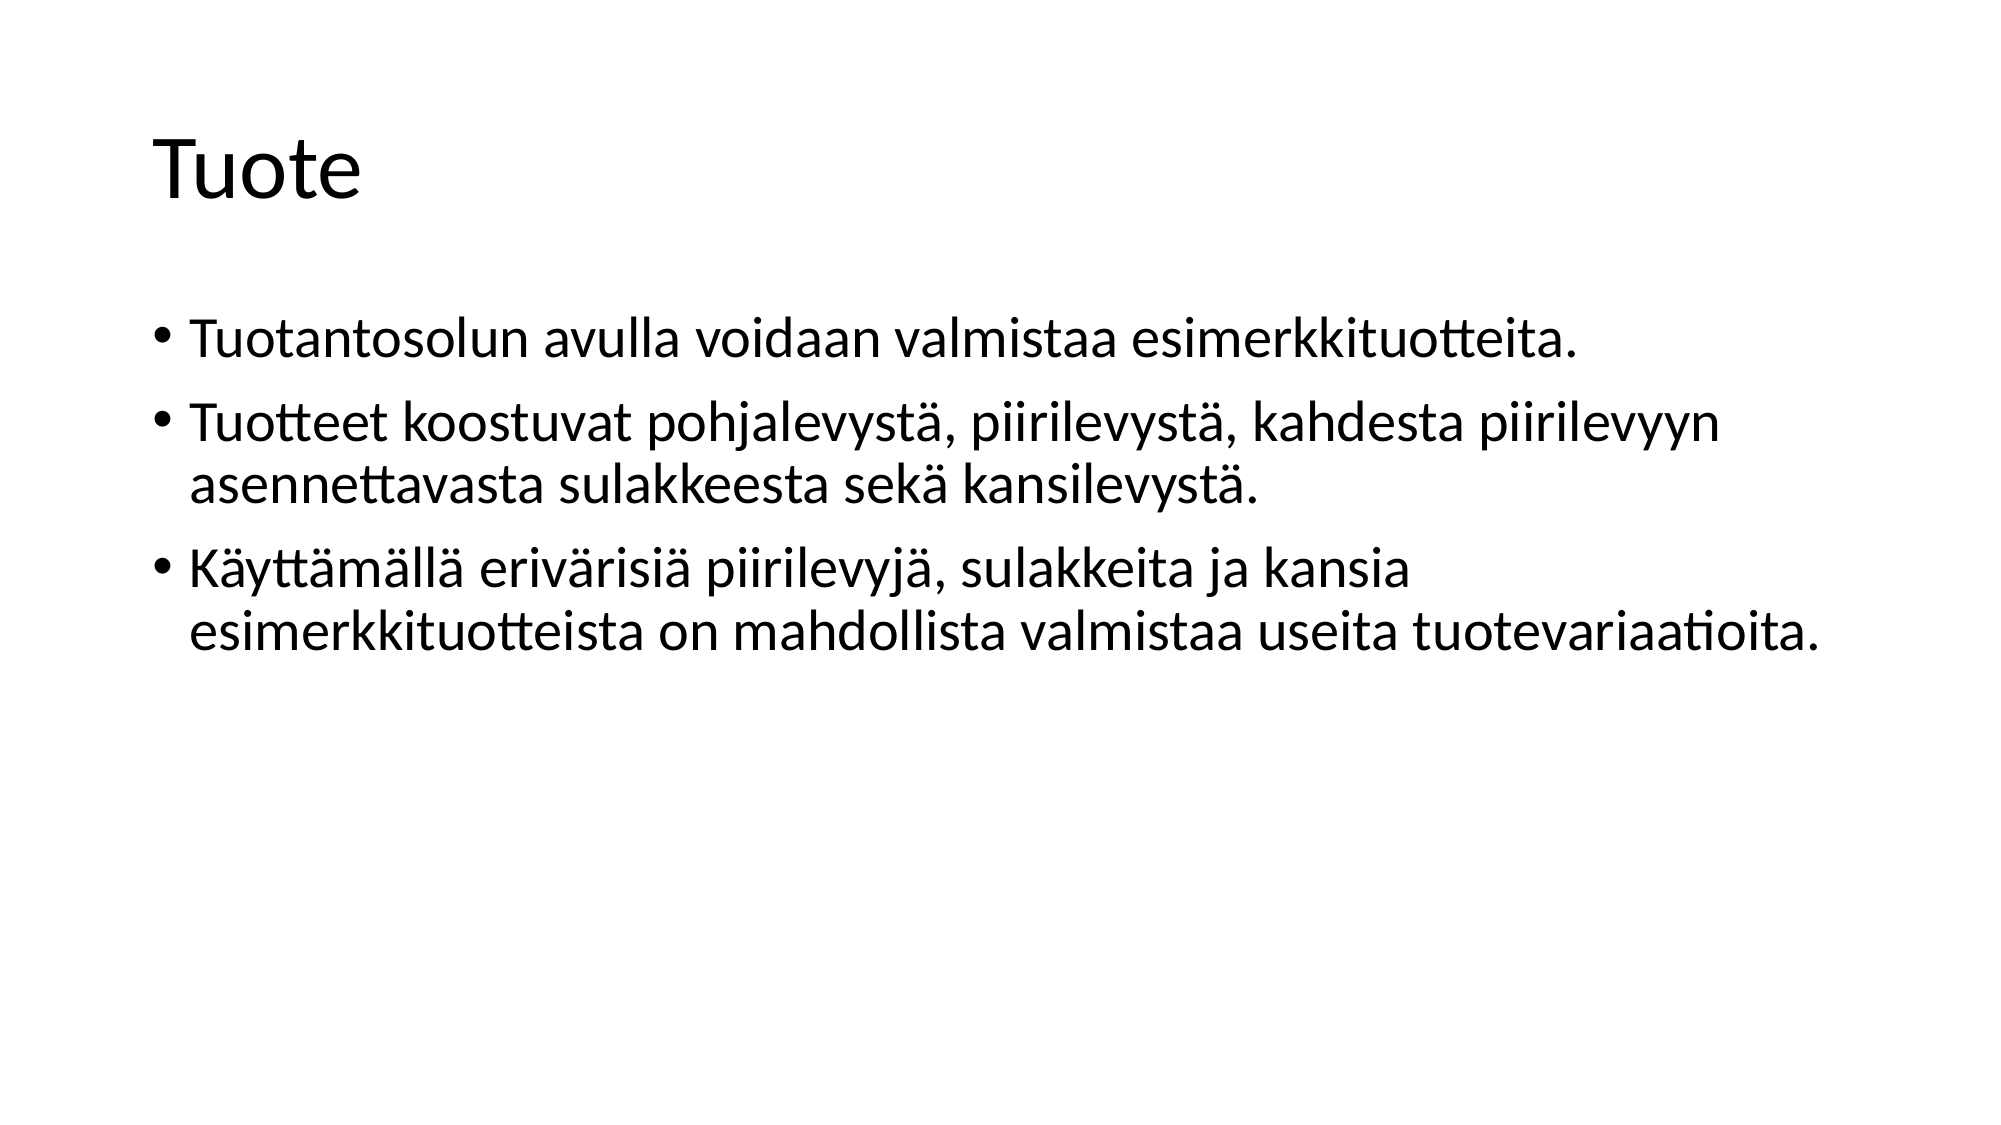

# Tuote
Tuotantosolun avulla voidaan valmistaa esimerkkituotteita.
Tuotteet koostuvat pohjalevystä, piirilevystä, kahdesta piirilevyyn asennettavasta sulakkeesta sekä kansilevystä.
Käyttämällä erivärisiä piirilevyjä, sulakkeita ja kansia esimerkkituotteista on mahdollista valmistaa useita tuotevariaatioita.